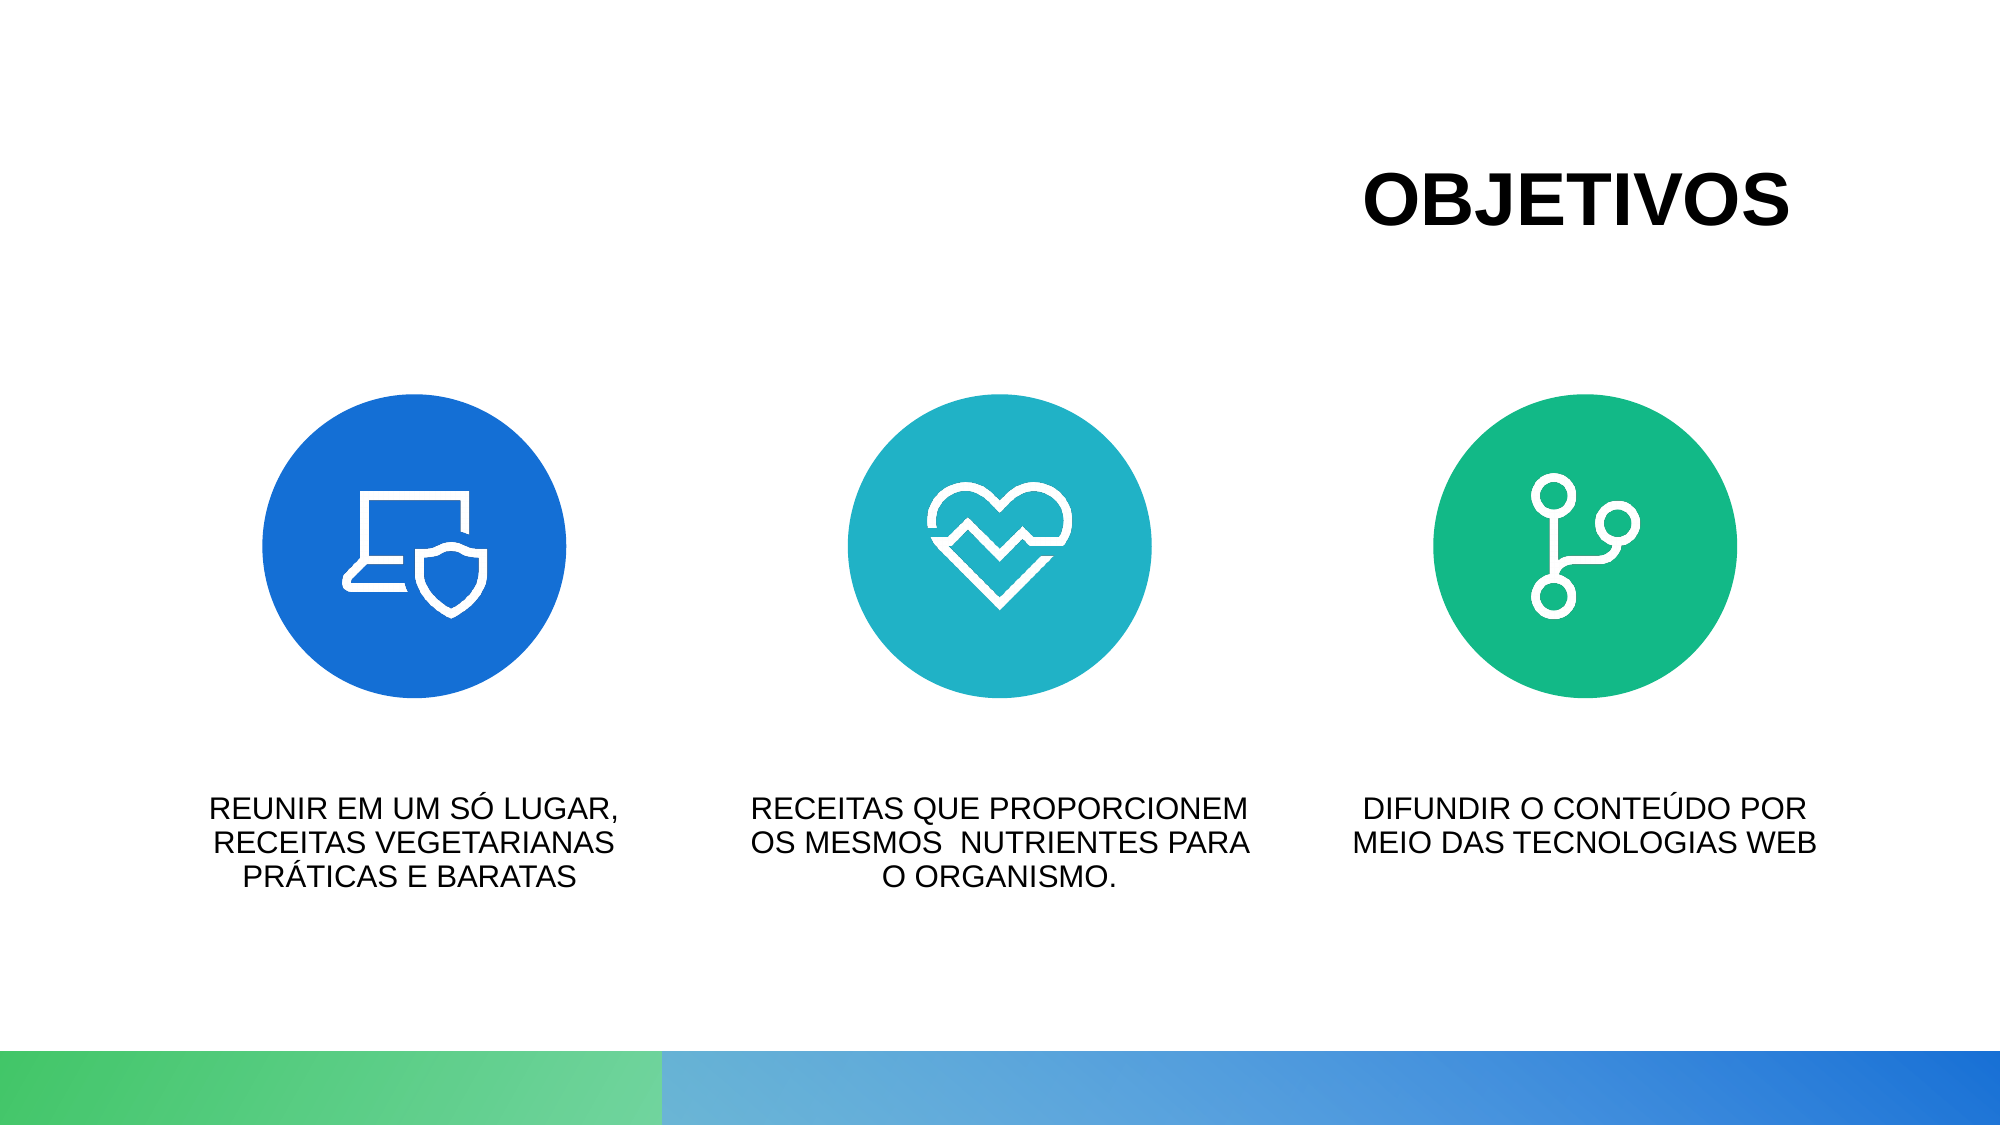

# OBJETIVOS

REUNIR EM UM SÓ LUGAR, RECEITAS VEGETARIANAS PRÁTICAS E BARATAS

RECEITAS QUE PROPORCIONEM OS MESMOS  NUTRIENTES PARA O ORGANISMO.

DIFUNDIR O CONTEÚDO POR MEIO DAS TECNOLOGIAS WEB